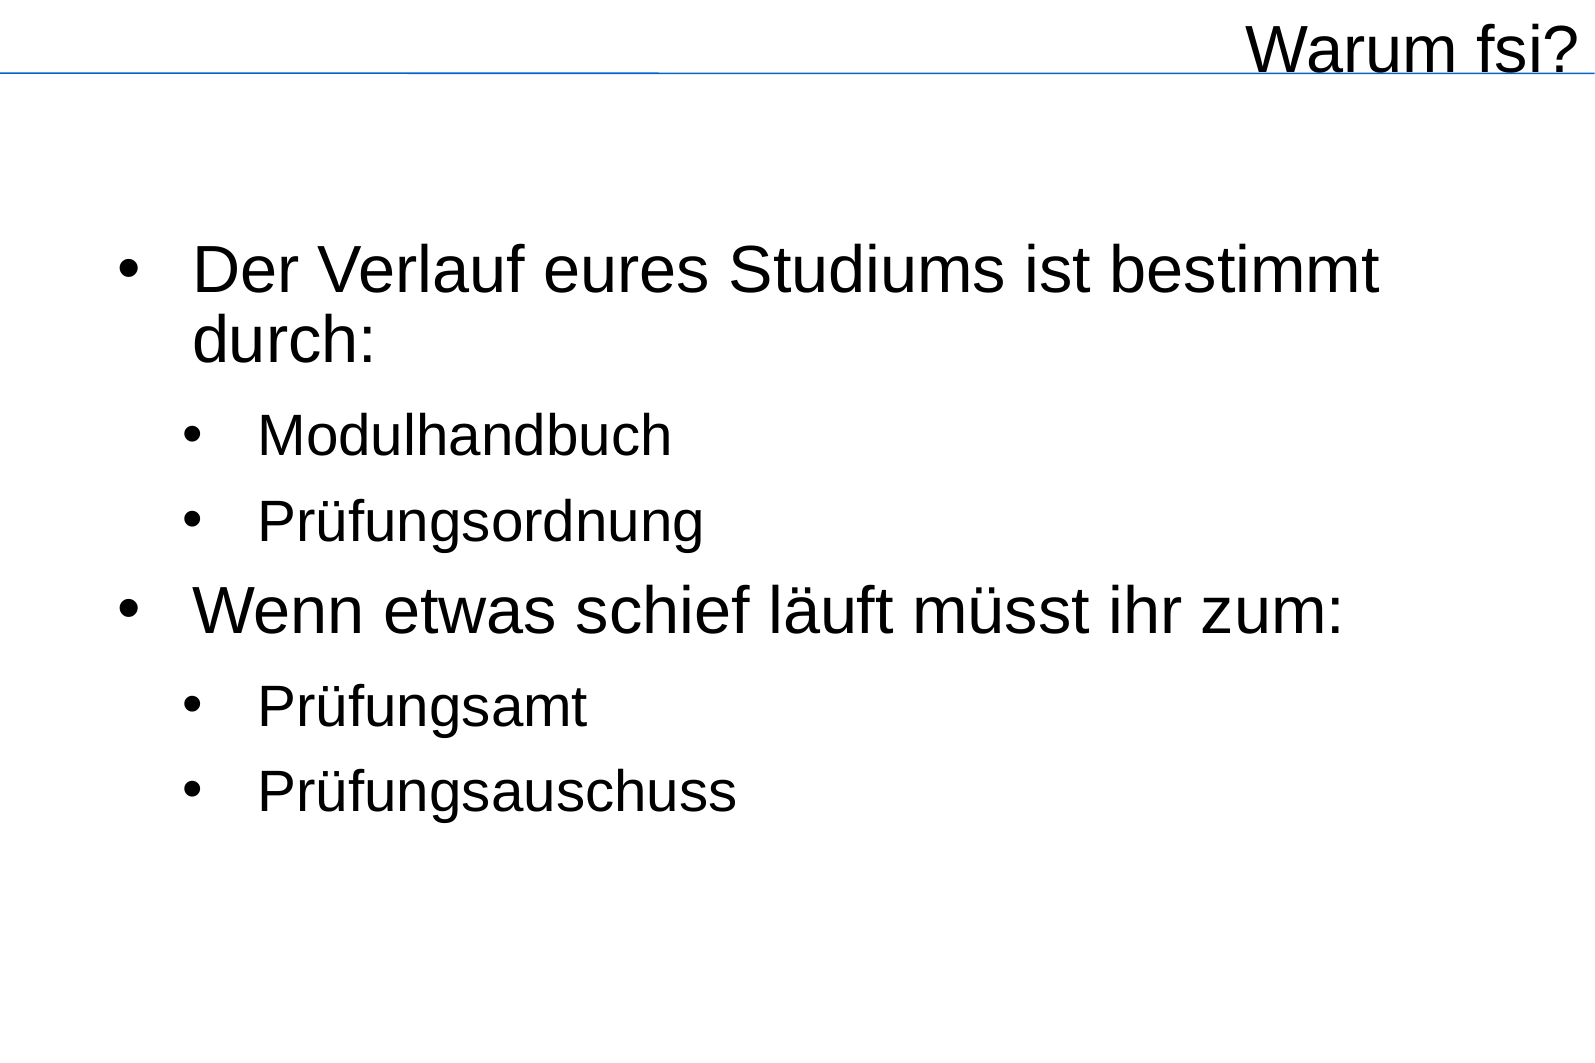

Warum fsi?
Der Verlauf eures Studiums ist bestimmt durch:
Modulhandbuch
Prüfungsordnung
Wenn etwas schief läuft müsst ihr zum:
Prüfungsamt
Prüfungsauschuss